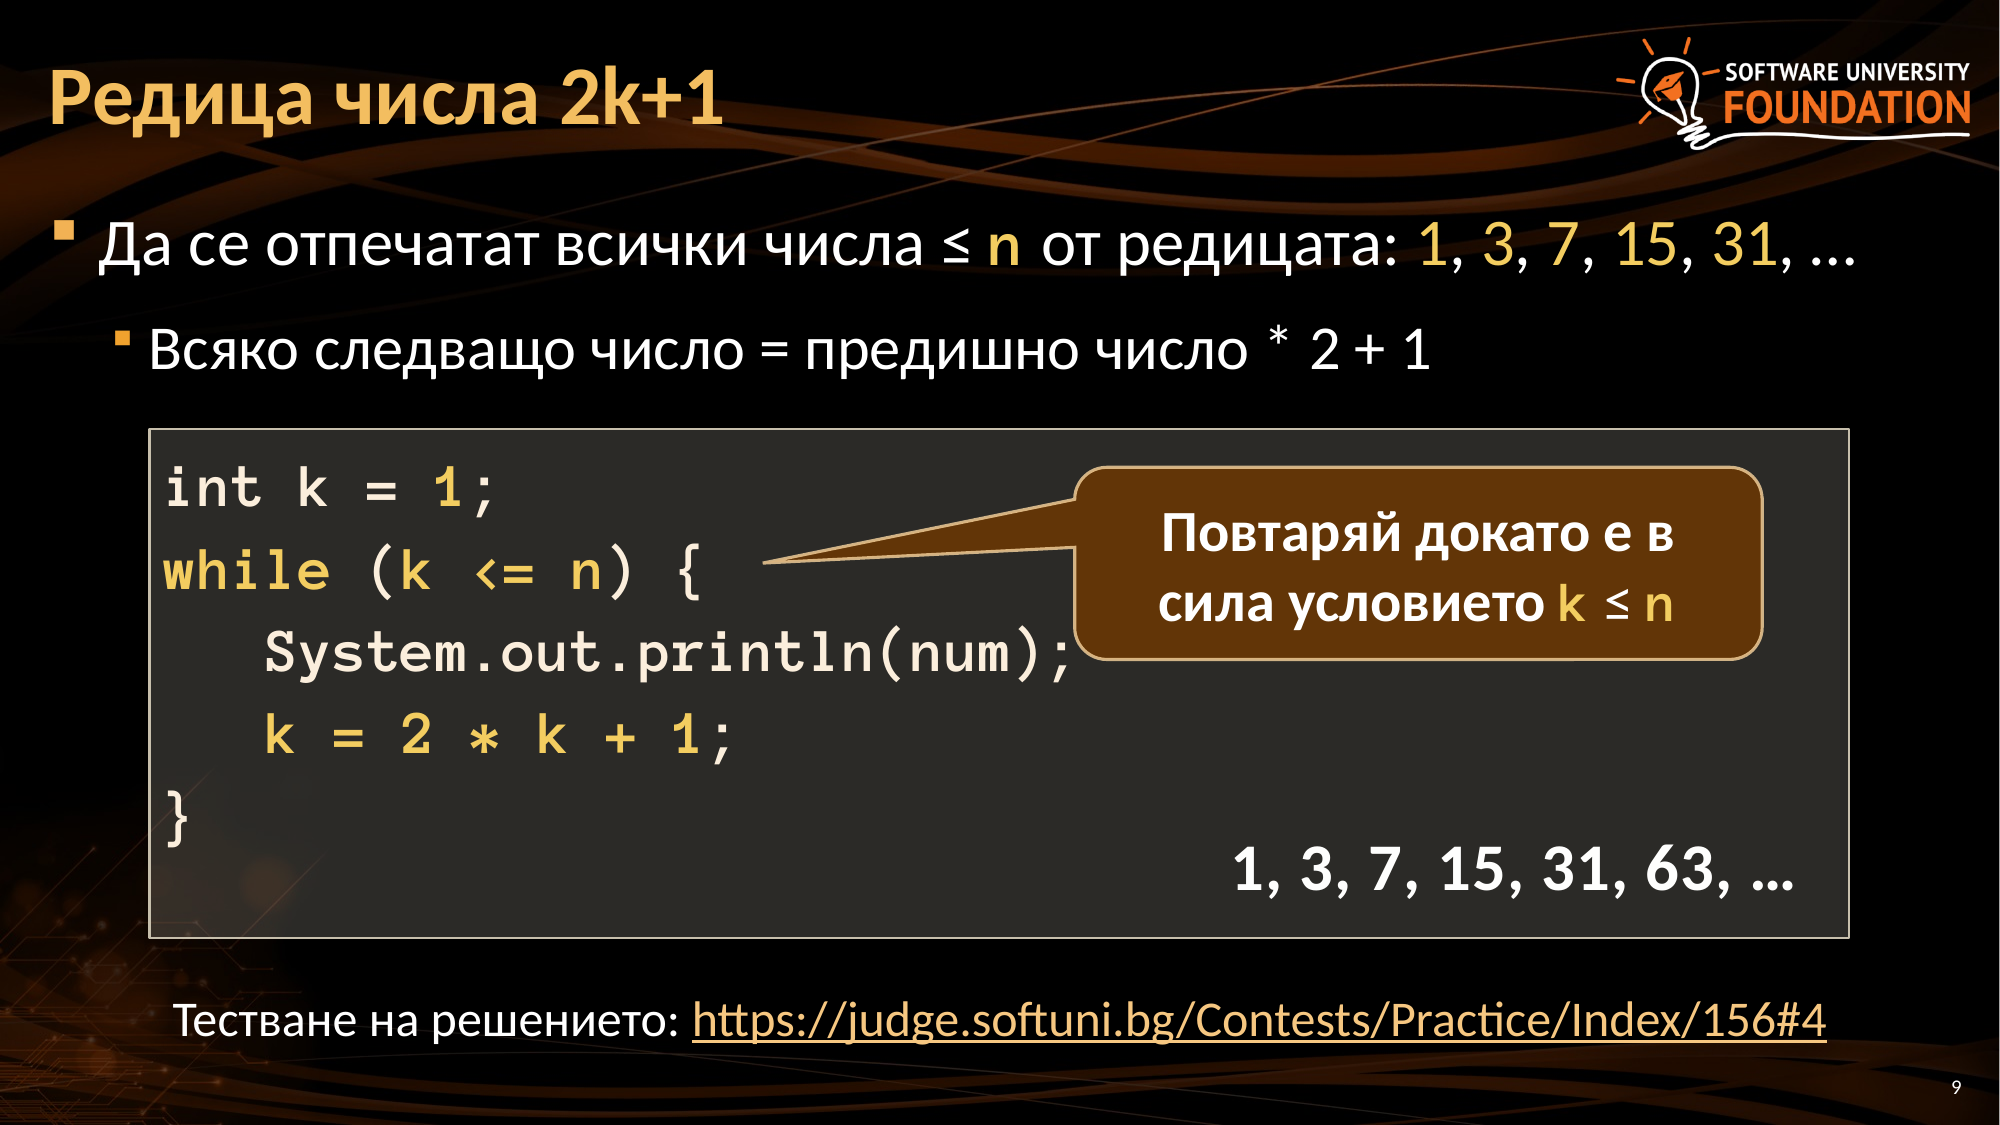

# Редица числа 2k+1
Да се отпечатат всички числа ≤ n от редицата: 1, 3, 7, 15, 31, …
Всяко следващо число = предишно число * 2 + 1
int k = 1;
while (k <= n) {
   System.out.println(num);
   k = 2 * k + 1;
}

Повтаряй докато е в сила условието k ≤ n
1, 3, 7, 15, 31, 63, …
Тестване на решението: https://judge.softuni.bg/Contests/Practice/Index/156#4
9